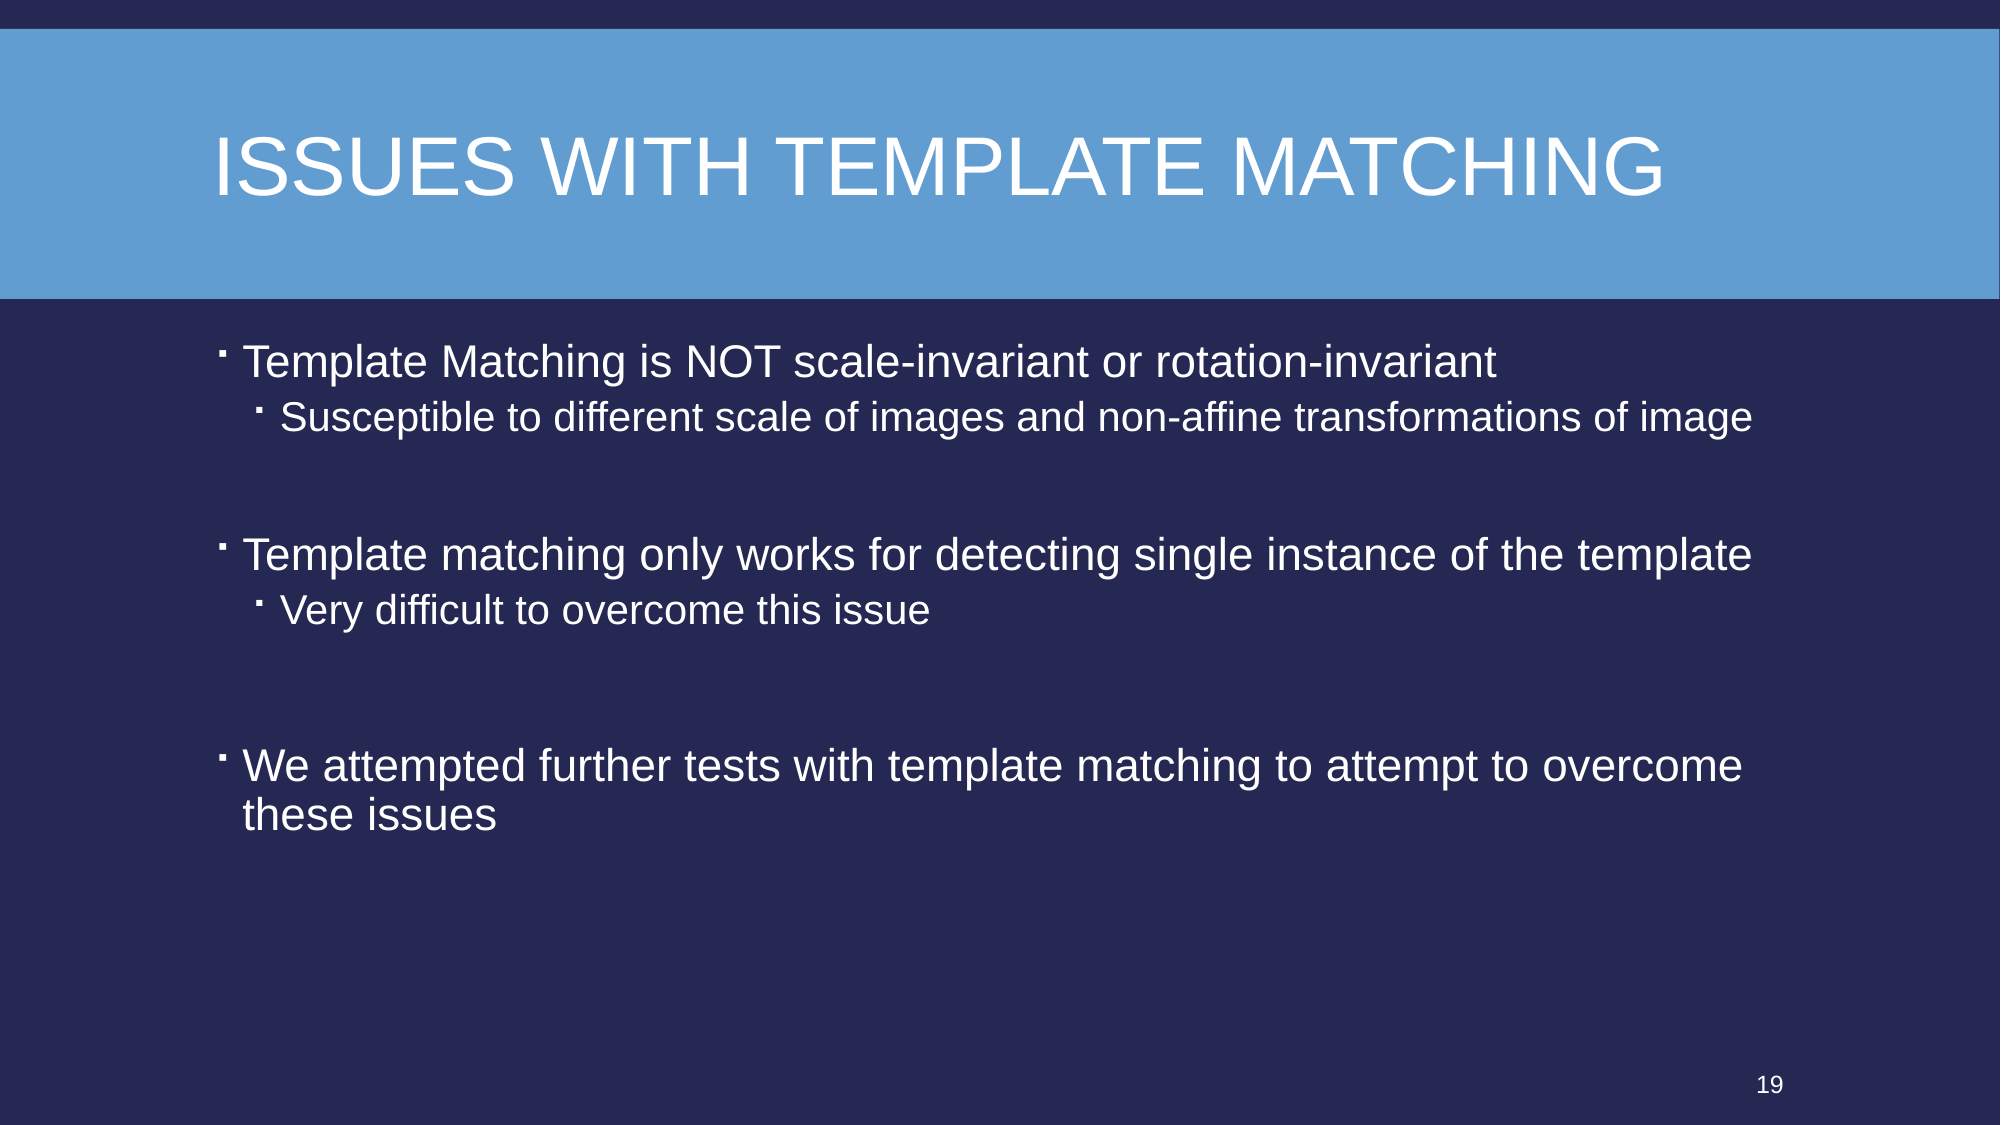

# issues with template matching
Template Matching is NOT scale-invariant or rotation-invariant
Susceptible to different scale of images and non-affine transformations of image

Template matching only works for detecting single instance of the template
Very difficult to overcome this issue

We attempted further tests with template matching to attempt to overcome these issues
19